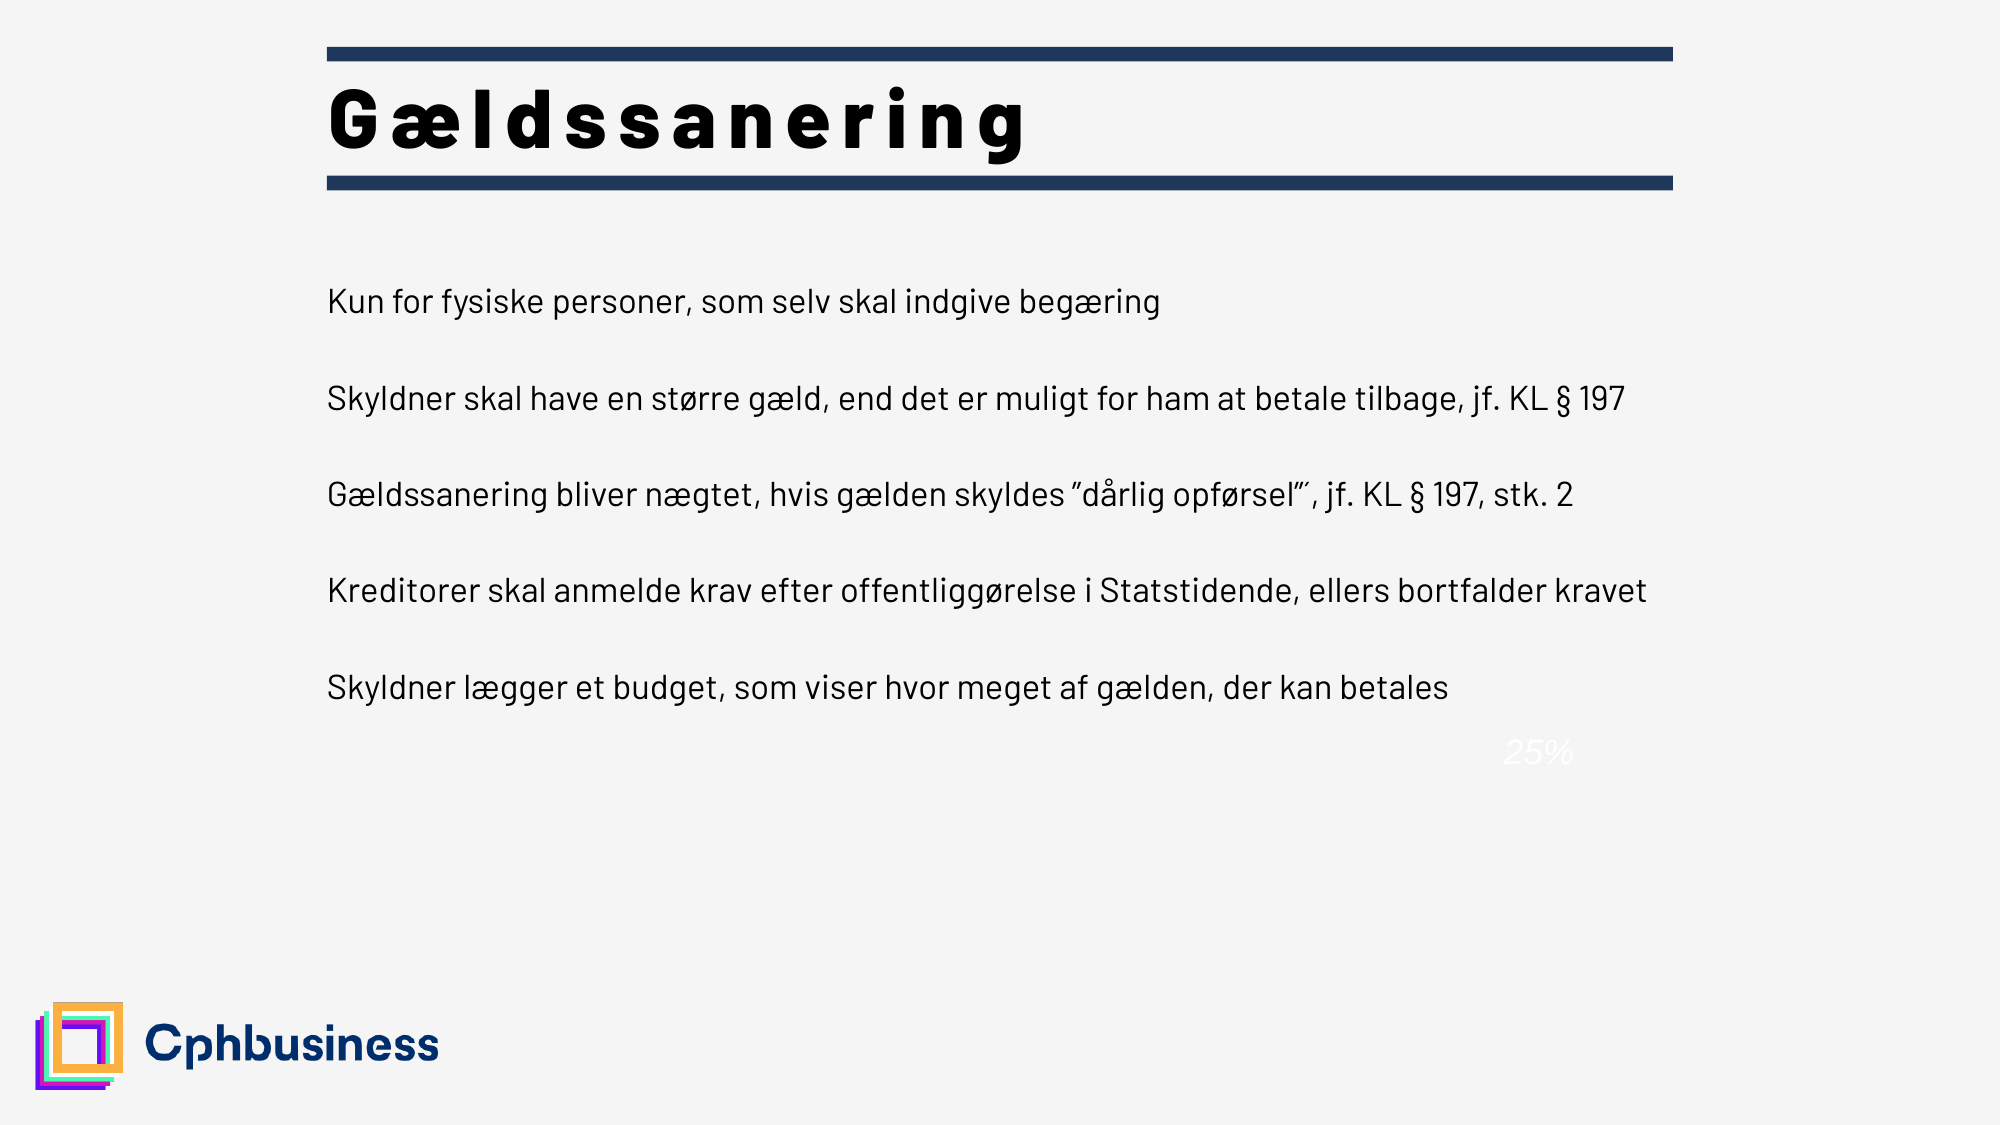

25

# Gældssanering

Kun for fysiske personer, som selv skal indgive begæring

Skyldner skal have en større gæld, end det er muligt for ham at betale tilbage, jf. KL § 197

Gældssanering bliver nægtet, hvis gælden skyldes ”dårlig opførsel”´, jf. KL § 197, stk. 2

Kreditorer skal anmelde krav efter offentliggørelse i Statstidende, ellers bortfalder kravet

Skyldner lægger et budget, som viser hvor meget af gælden, der kan betales
25%